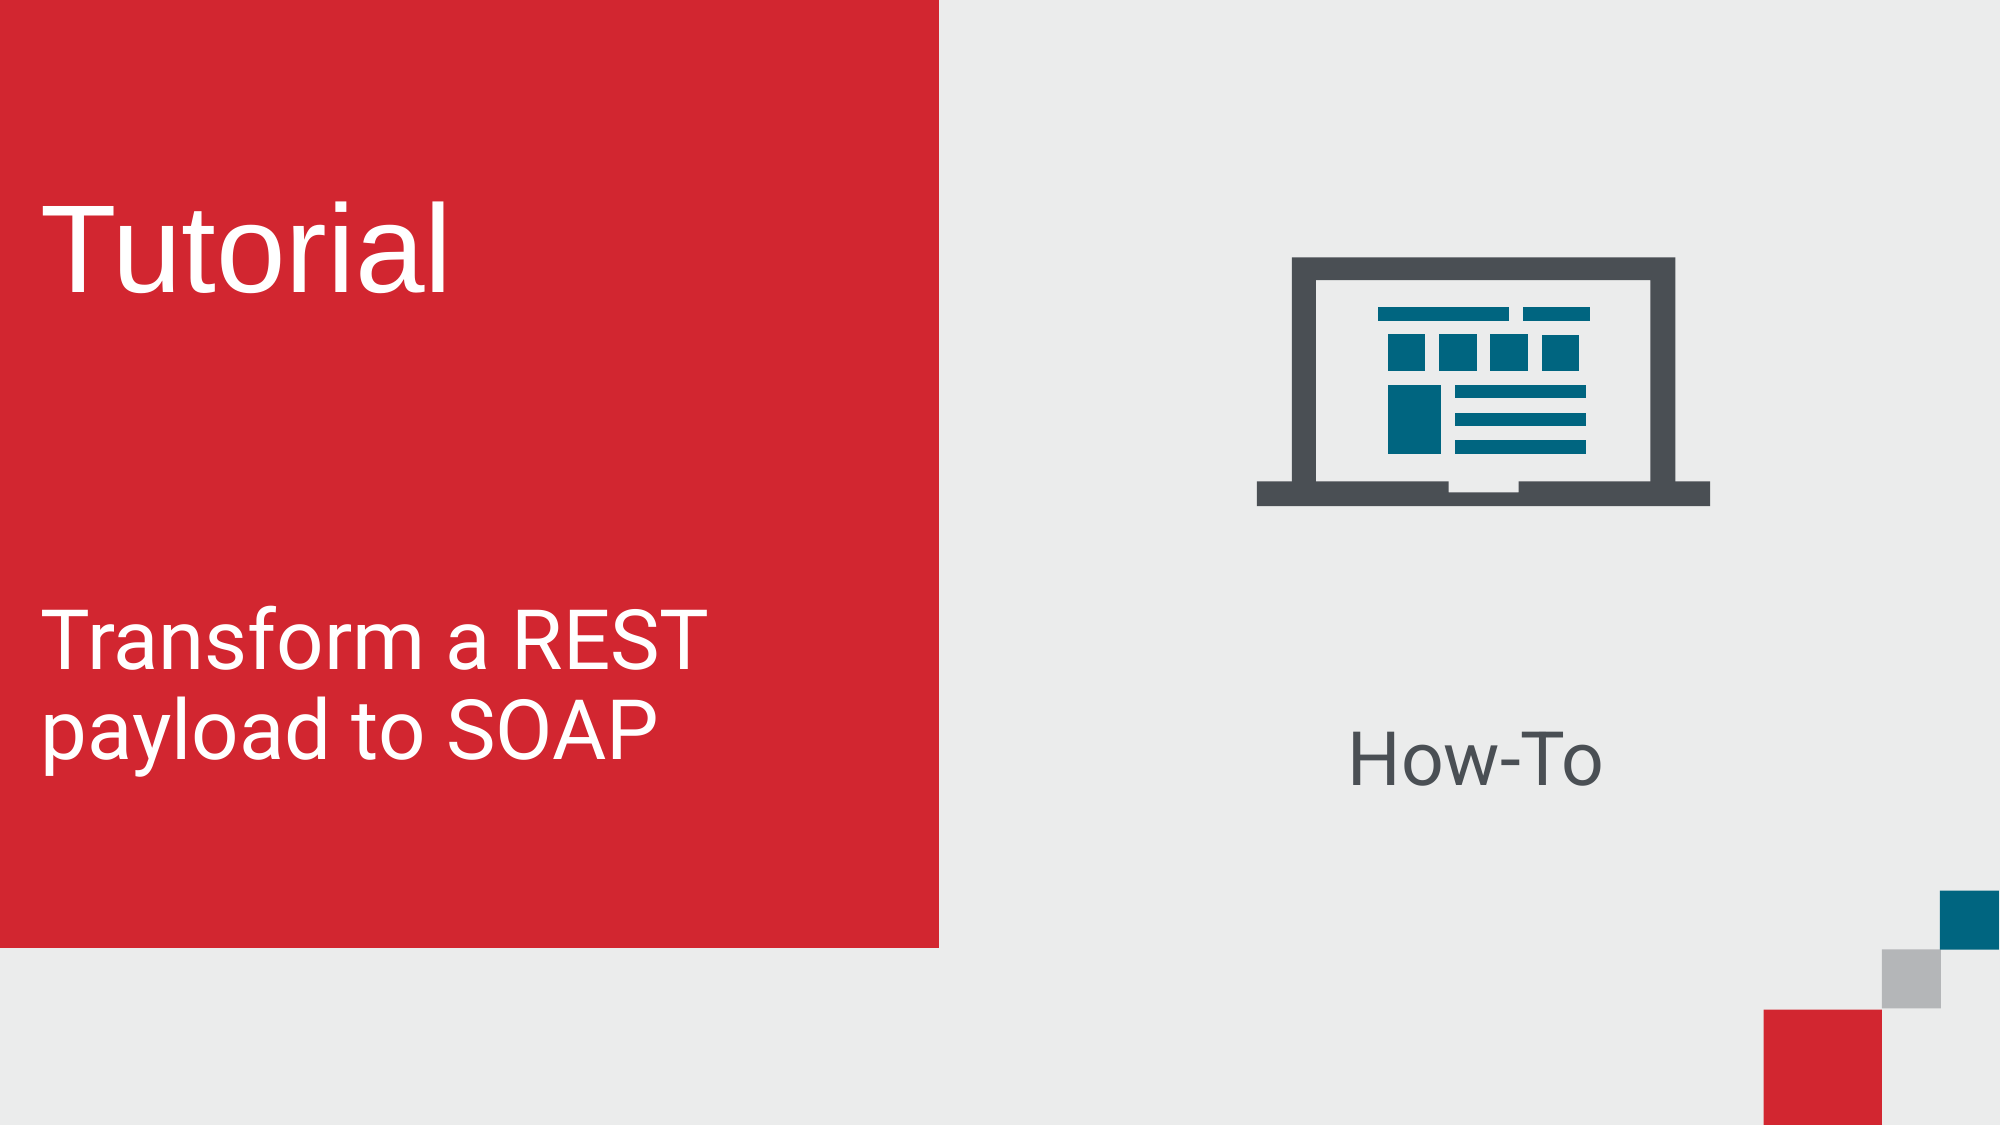

# Tutorial
Transform a REST payload to SOAP